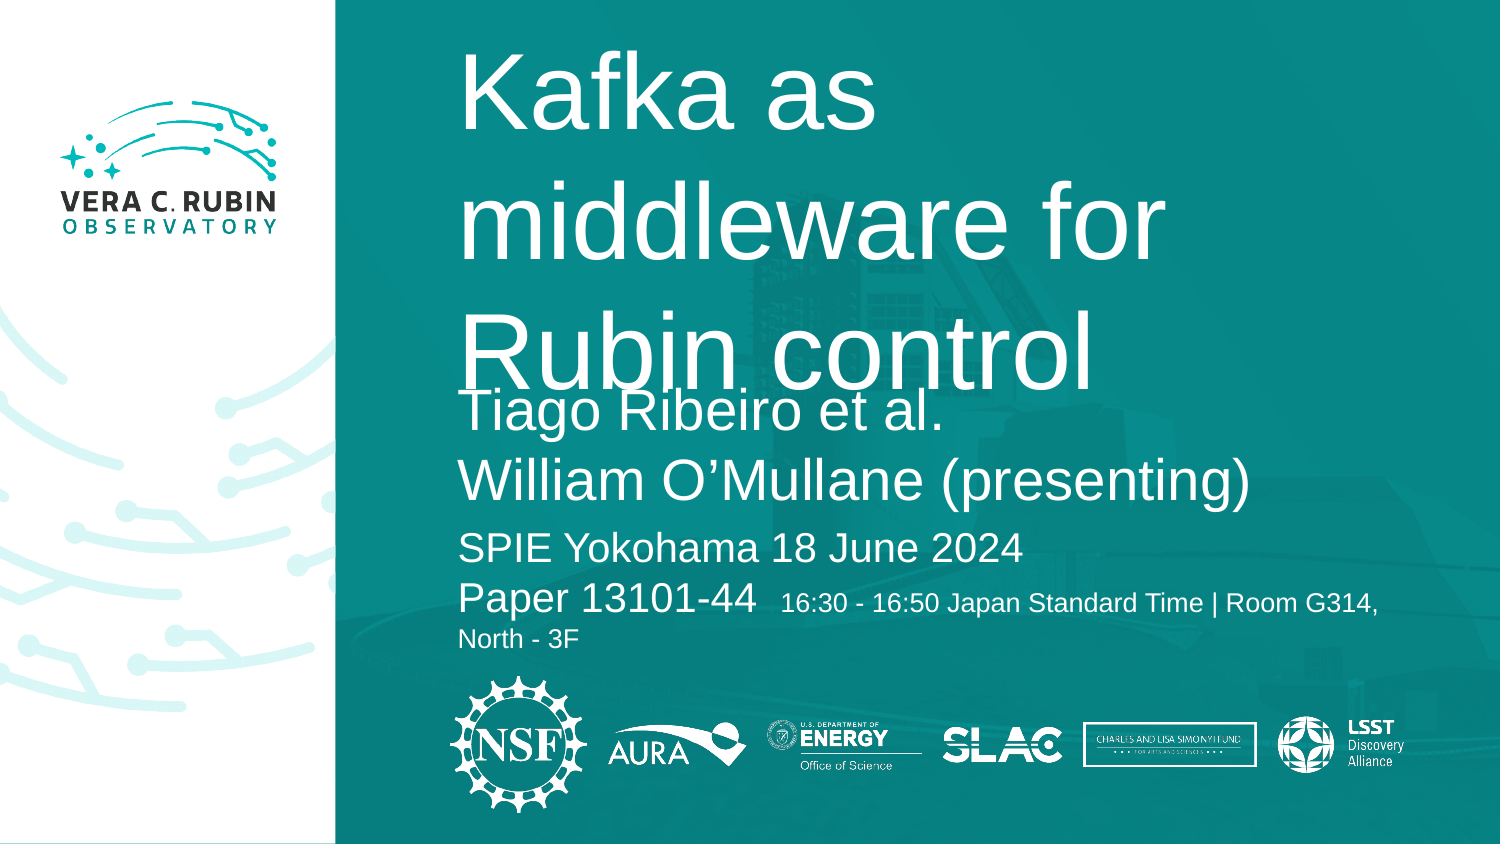

# Kafka as middleware for Rubin control
Tiago Ribeiro et al.
William O’Mullane (presenting)
SPIE Yokohama 18 June 2024
Paper 13101-44  16:30 - 16:50 Japan Standard Time | Room G314, North - 3F